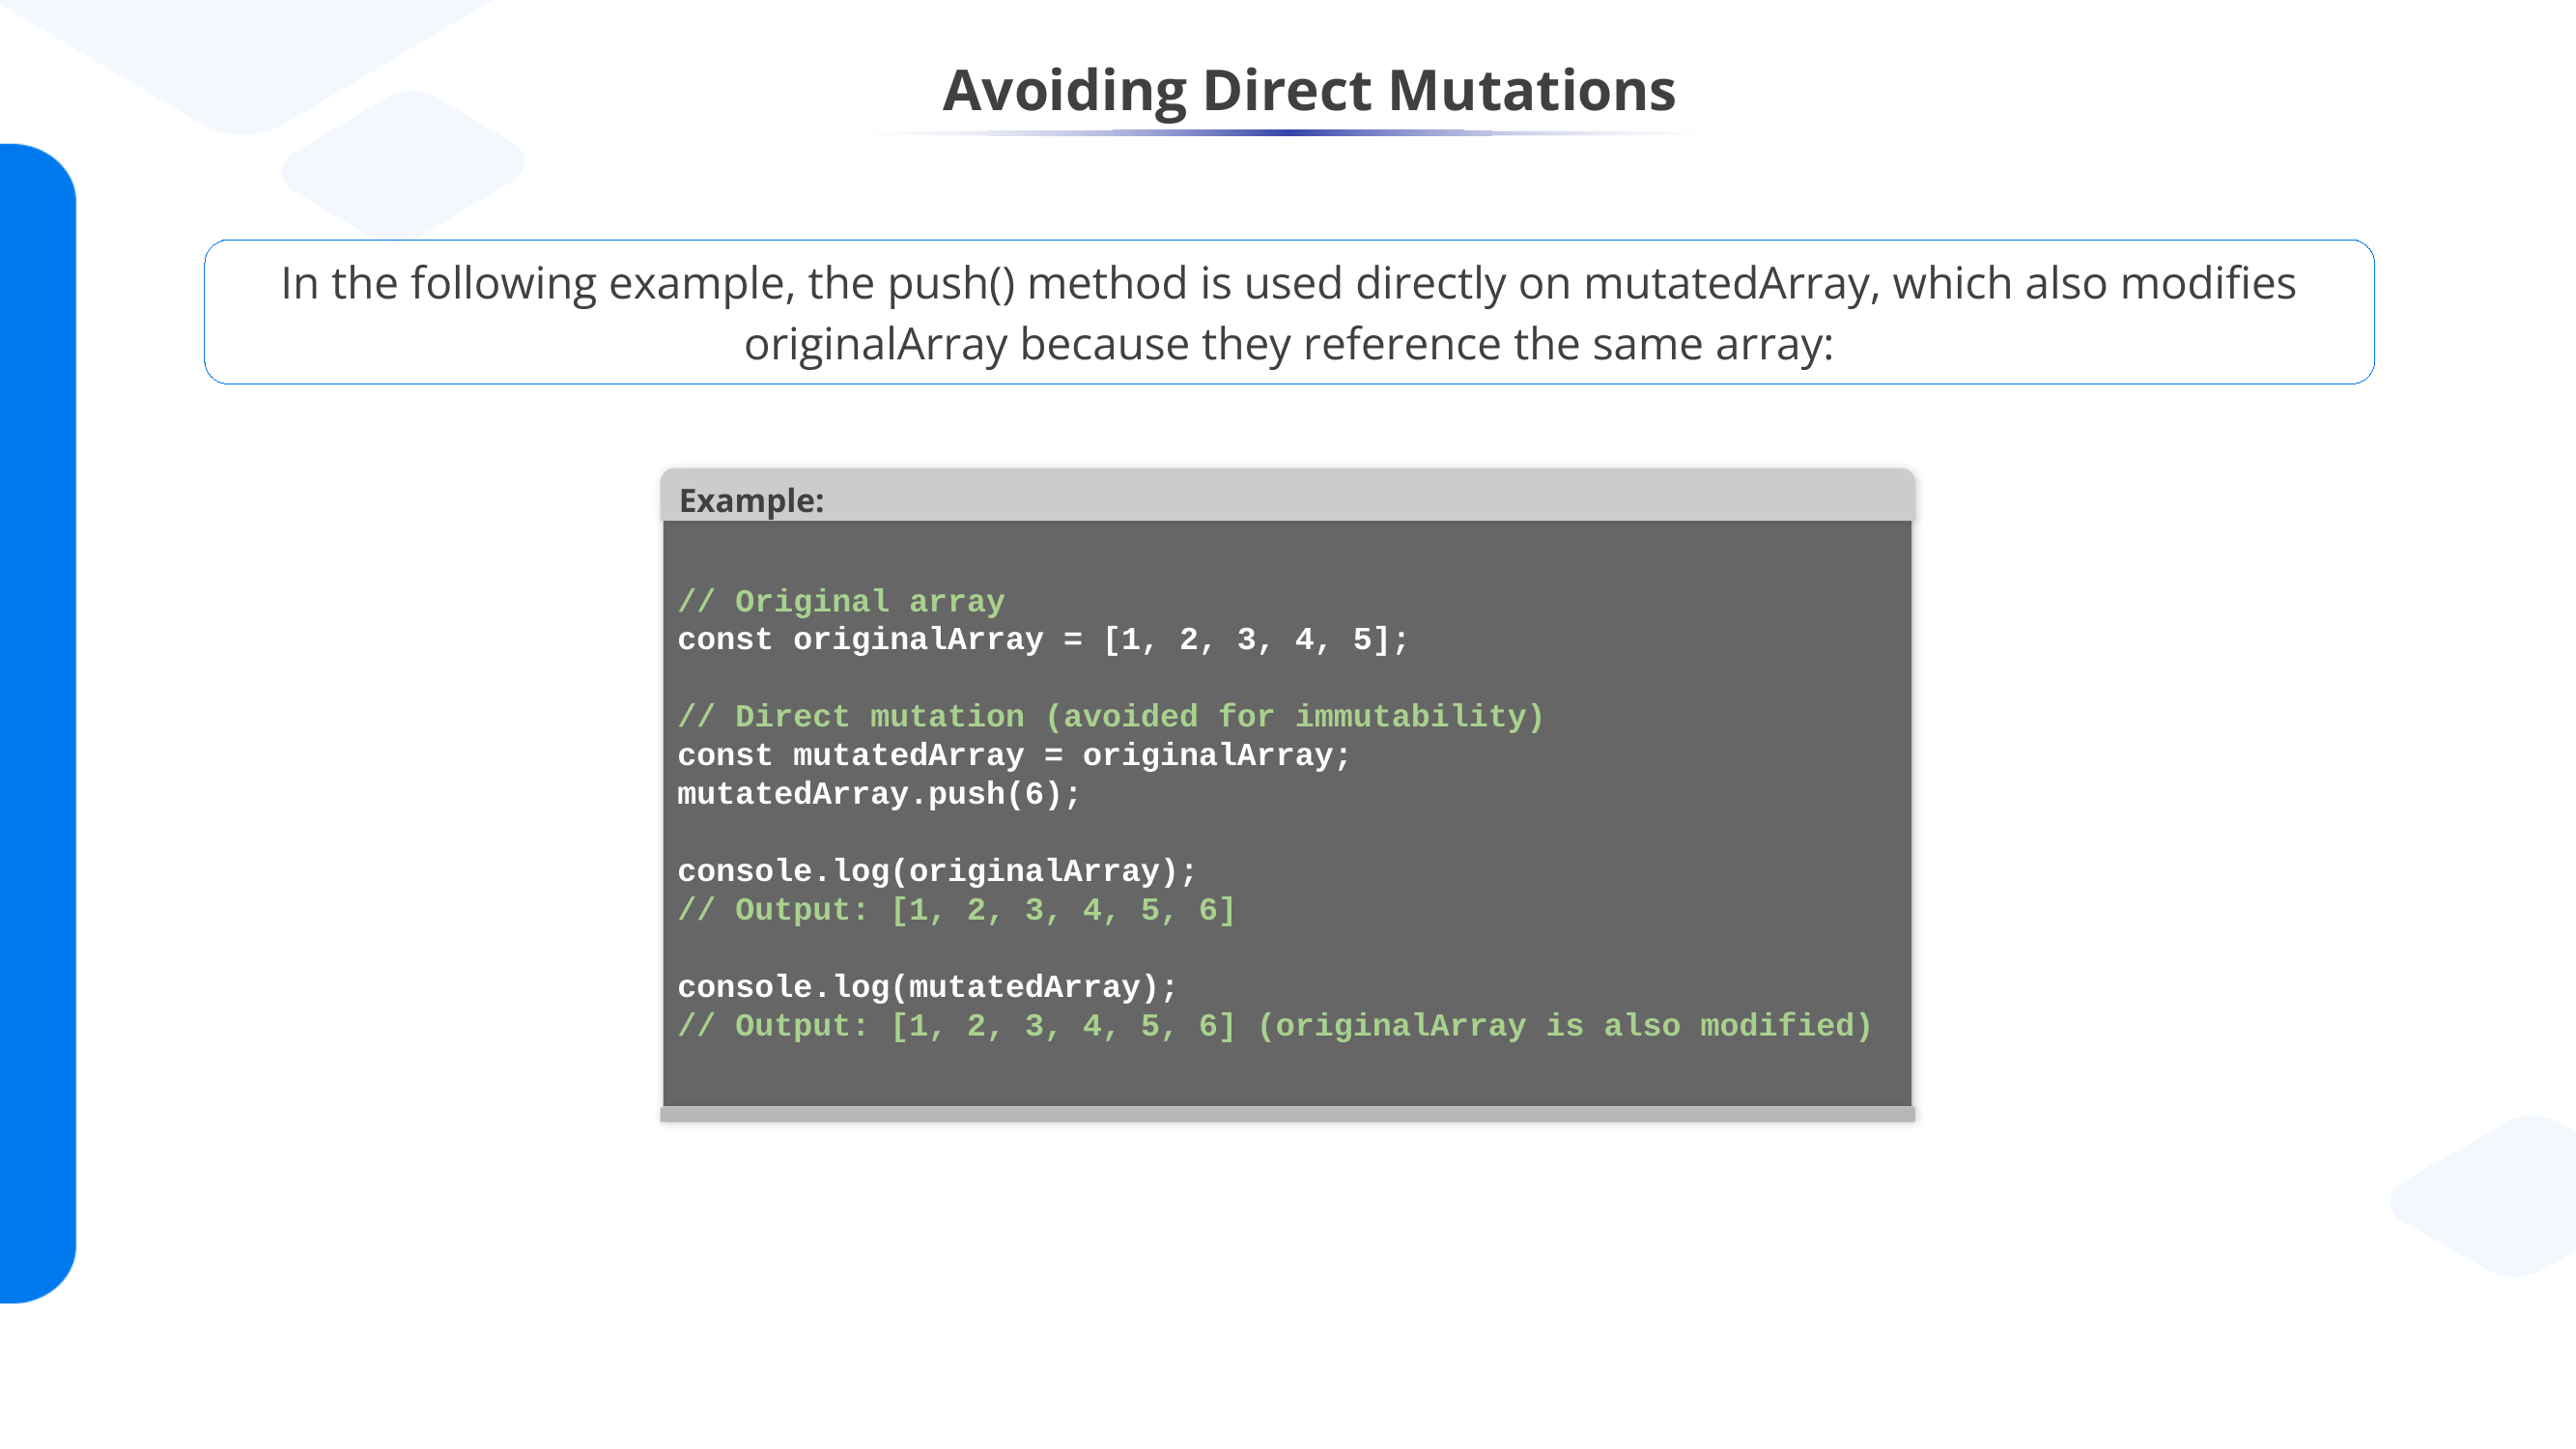

# Avoiding Direct Mutations

In the following example, the push() method is used directly on mutatedArray, which also modifies originalArray because they reference the same array:
Example:
// Original array
const originalArray = [1, 2, 3, 4, 5];

// Direct mutation (avoided for immutability)
const mutatedArray = originalArray;
mutatedArray.push(6);

console.log(originalArray);
// Output: [1, 2, 3, 4, 5, 6]

console.log(mutatedArray);
// Output: [1, 2, 3, 4, 5, 6] (originalArray is also modified)